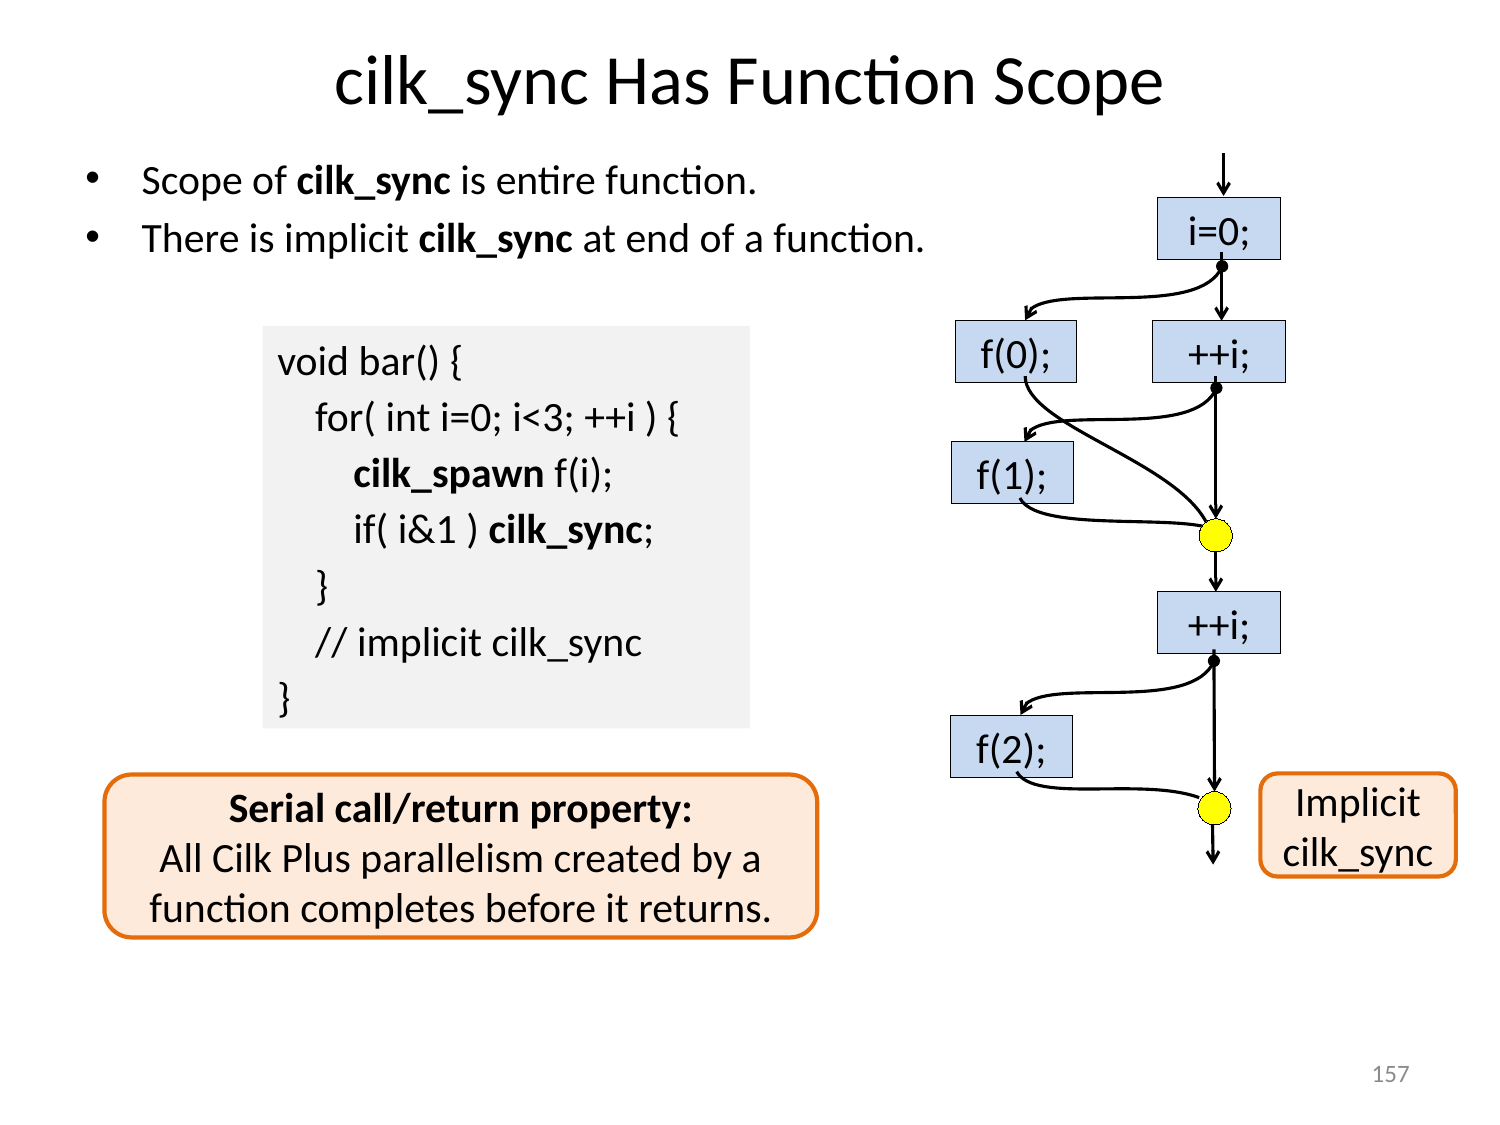

# cilk_sync Has Function Scope
Scope of cilk_sync is entire function.
There is implicit cilk_sync at end of a function.
i=0;

f(0);
++i;

f(1);

++i;

f(2);

Implicit cilk_sync

void bar() {
    for( int i=0; i<3; ++i ) {
        cilk_spawn f(i);
        if( i&1 ) cilk_sync;
    }
    // implicit cilk_sync
}
Serial call/return property:
All Cilk Plus parallelism created by a function completes before it returns.
157